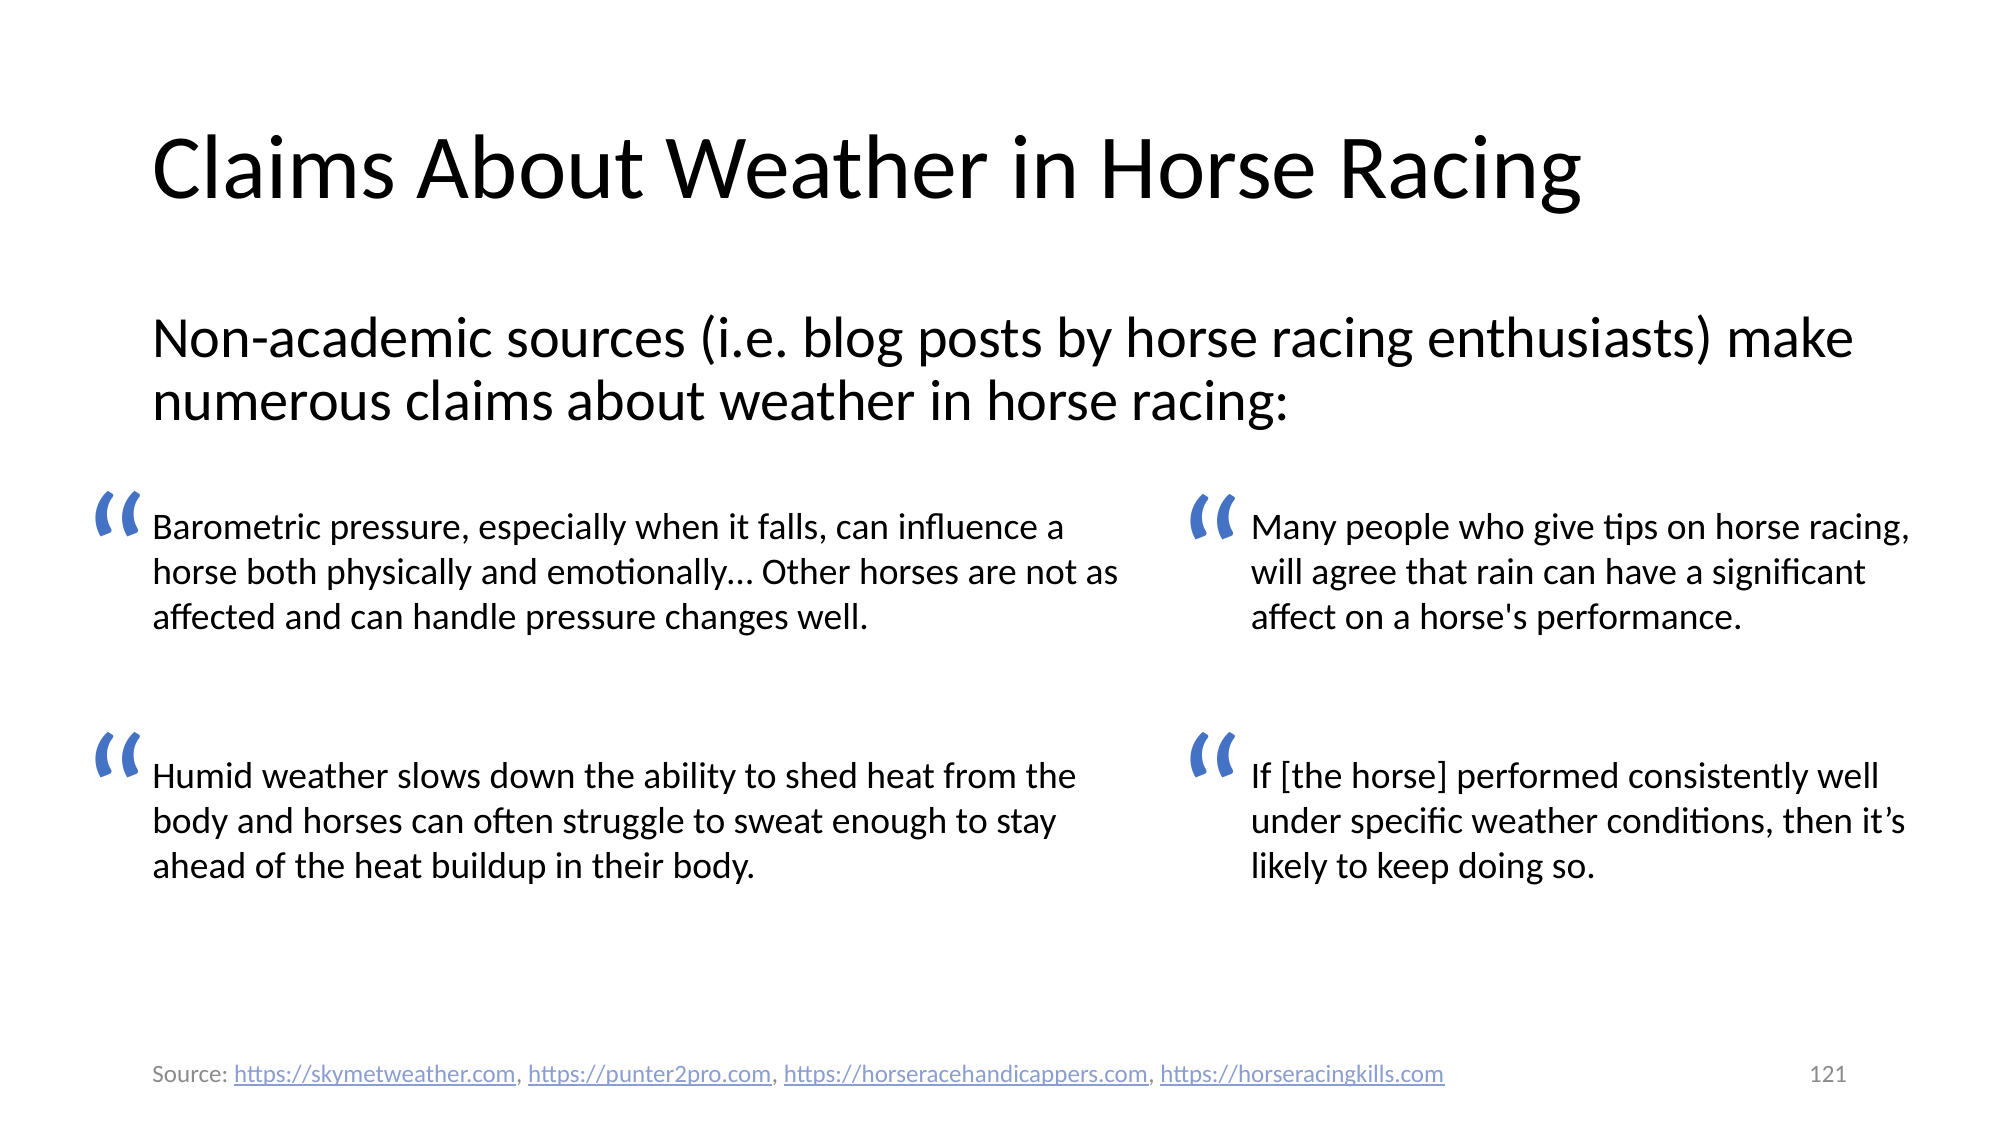

# Claims About Weather in Horse Racing
Non-academic sources (i.e. blog posts by horse racing enthusiasts) make numerous claims about weather in horse racing:
“
“
Barometric pressure, especially when it falls, can influence a horse both physically and emotionally… Other horses are not as affected and can handle pressure changes well.
Many people who give tips on horse racing, will agree that rain can have a significant affect on a horse's performance.
“
“
Humid weather slows down the ability to shed heat from the body and horses can often struggle to sweat enough to stay ahead of the heat buildup in their body.
If [the horse] performed consistently well under specific weather conditions, then it’s likely to keep doing so.
Source: https://skymetweather.com, https://punter2pro.com, https://horseracehandicappers.com, https://horseracingkills.com
121